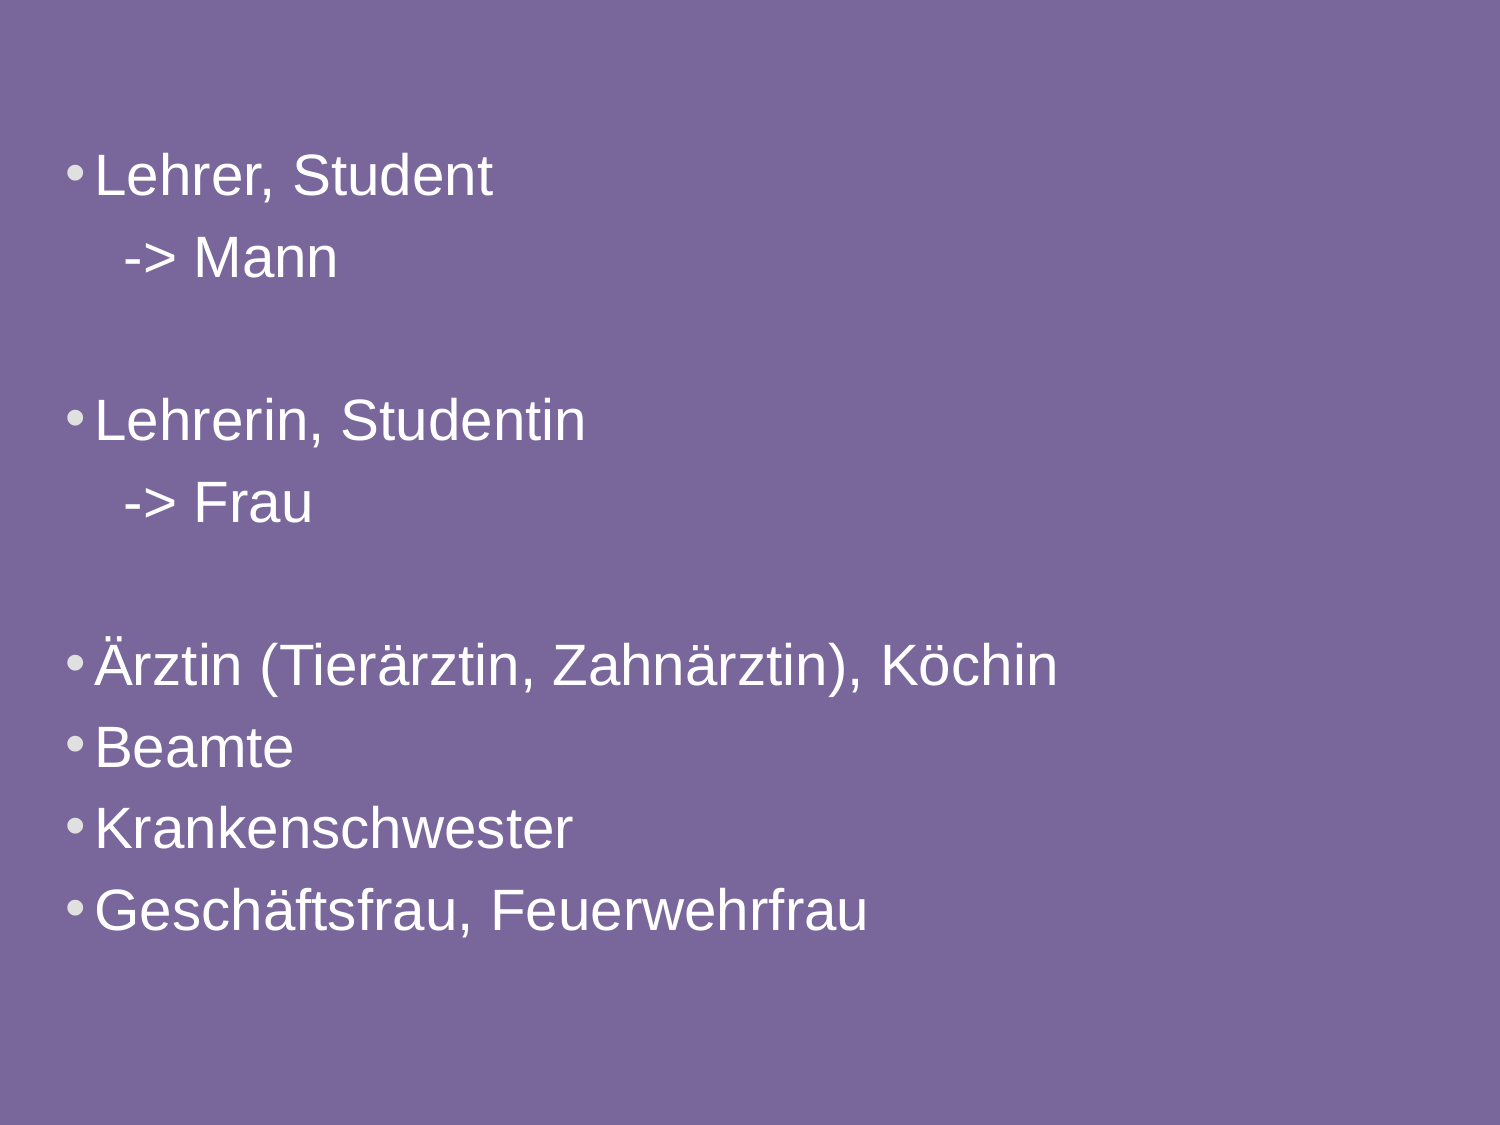

Lehrer, Student
-> Mann

Lehrerin, Studentin
-> Frau

Ärztin (Tierärztin, Zahnärztin), Köchin
Beamte
Krankenschwester
Geschäftsfrau, Feuerwehrfrau

16